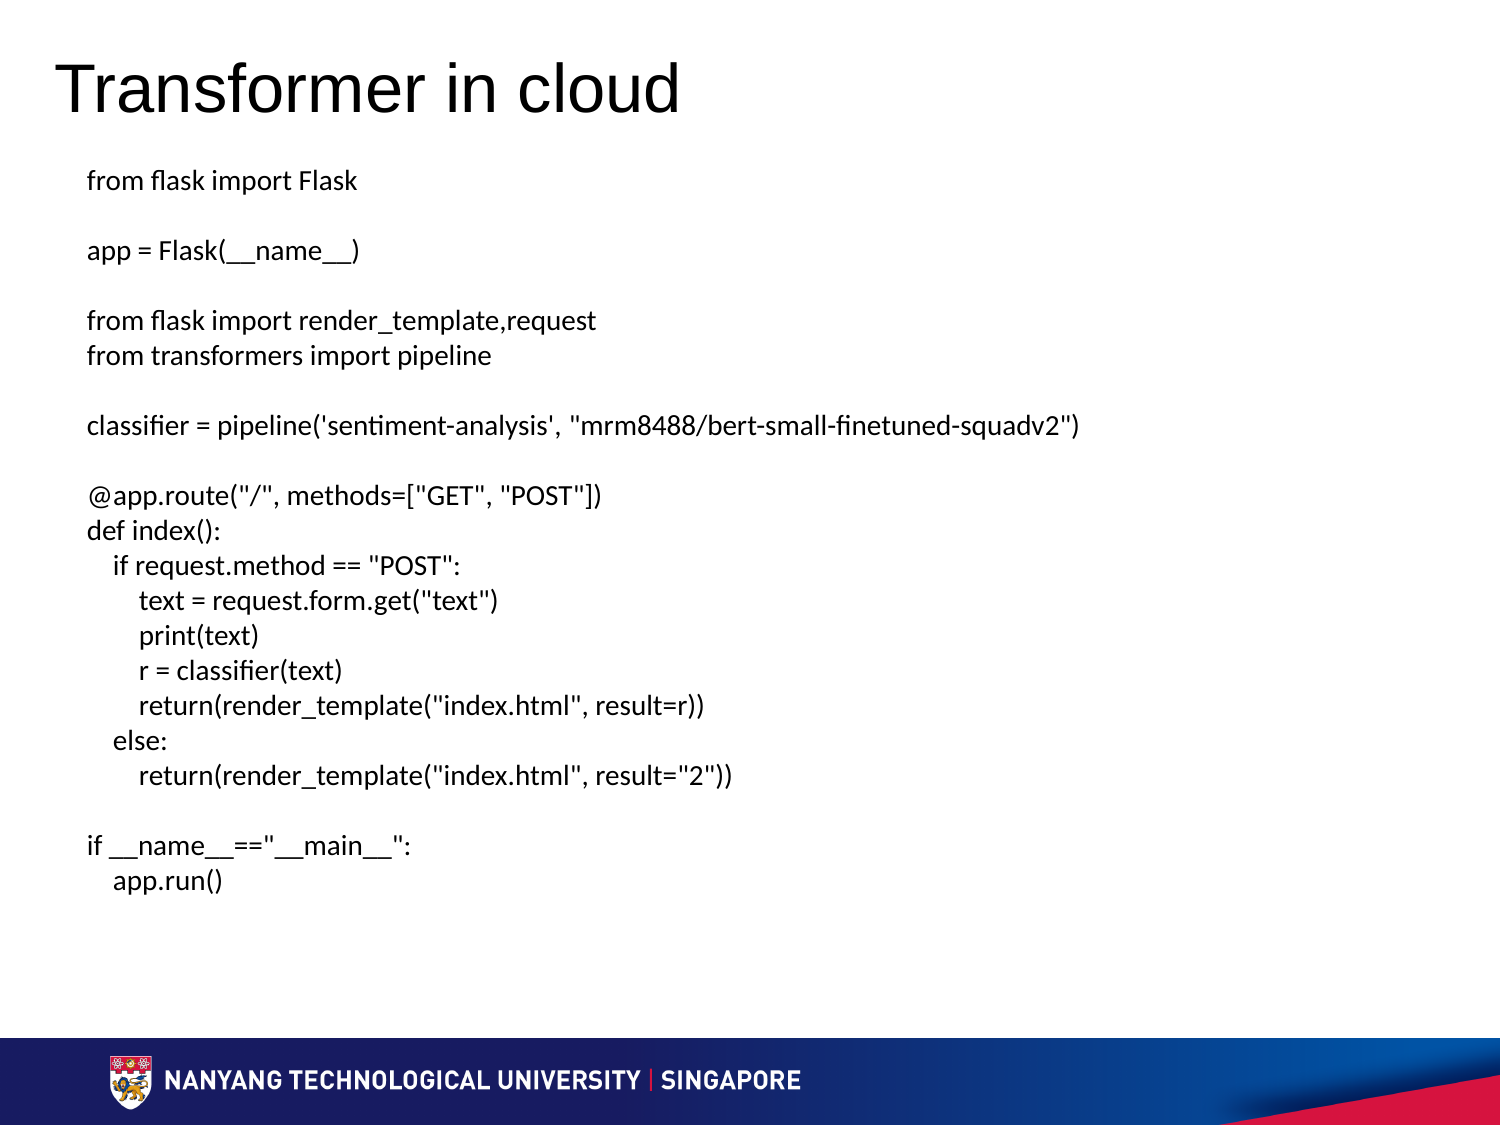

# Transformer in cloud
from flask import Flask

app = Flask(__name__)

from flask import render_template,request
from transformers import pipeline

classifier = pipeline('sentiment-analysis', "mrm8488/bert-small-finetuned-squadv2")

@app.route("/", methods=["GET", "POST"])
def index():
    if request.method == "POST":
        text = request.form.get("text")
        print(text)
        r = classifier(text)
        return(render_template("index.html", result=r))
    else:
        return(render_template("index.html", result="2"))

if __name__=="__main__":
    app.run()